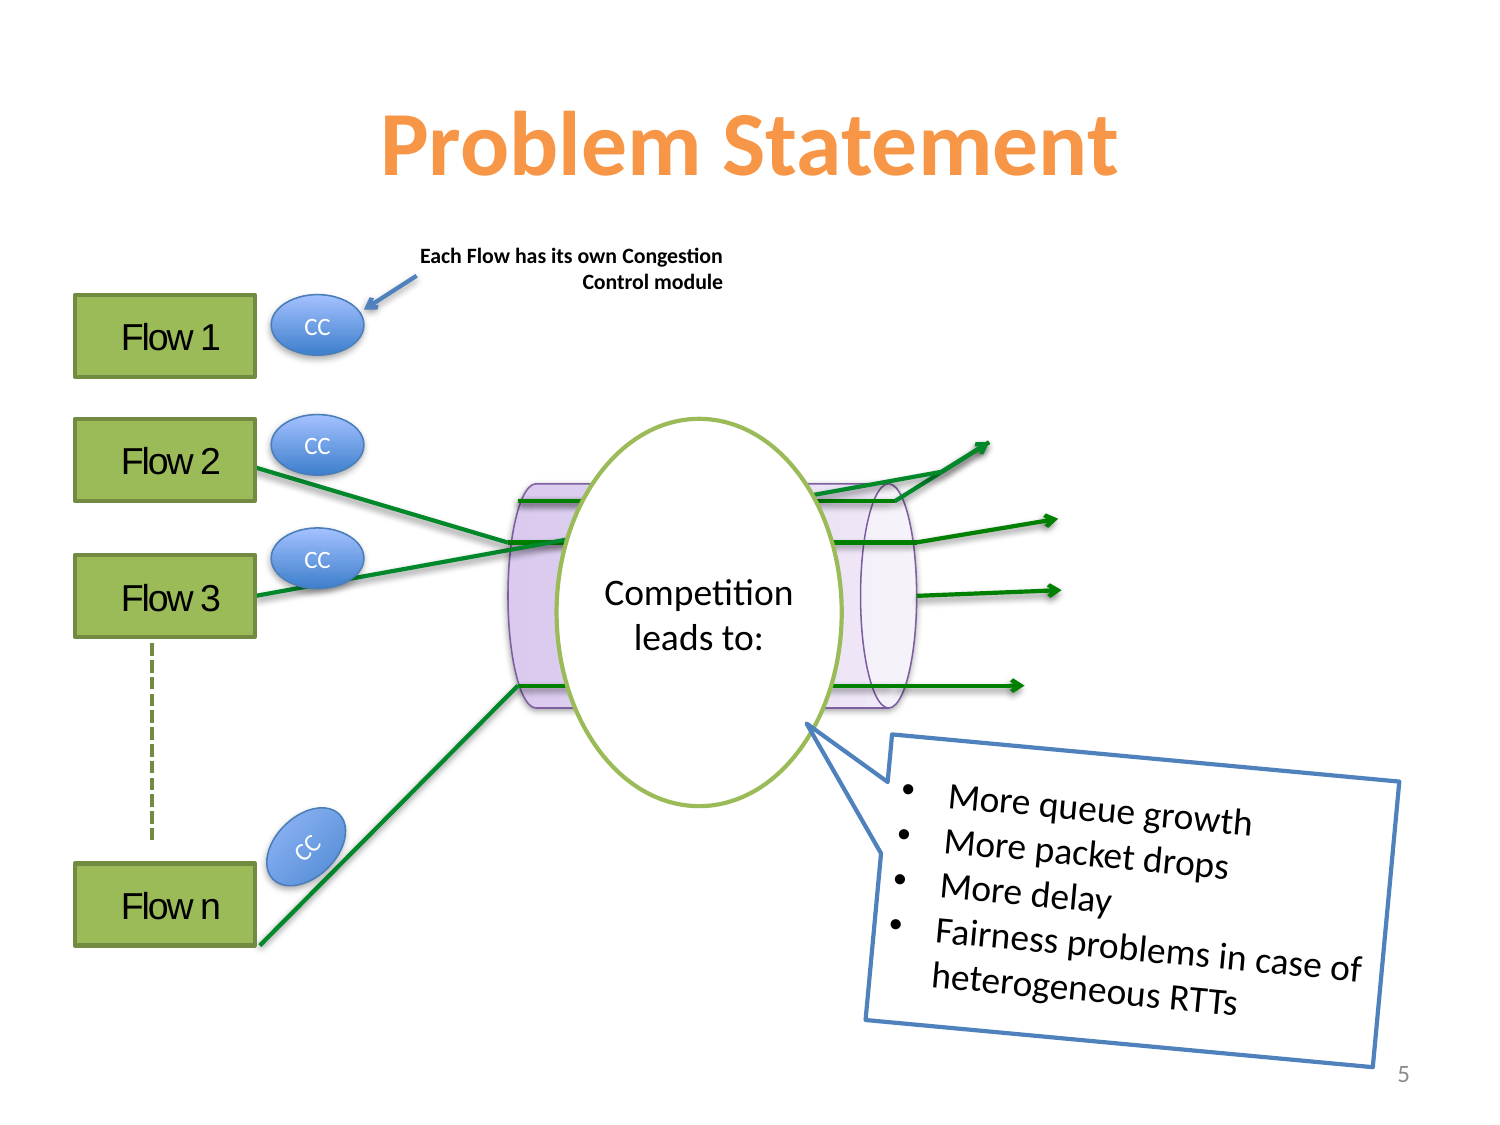

Problem Statement
Each Flow has its own Congestion Control module
Flow 1
CC

CC
Flow 2
Competition leads to:
CC
Flow 3
More queue growth
More packet drops
More delay
Fairness problems in case of heterogeneous RTTs
CC
Flow n
5